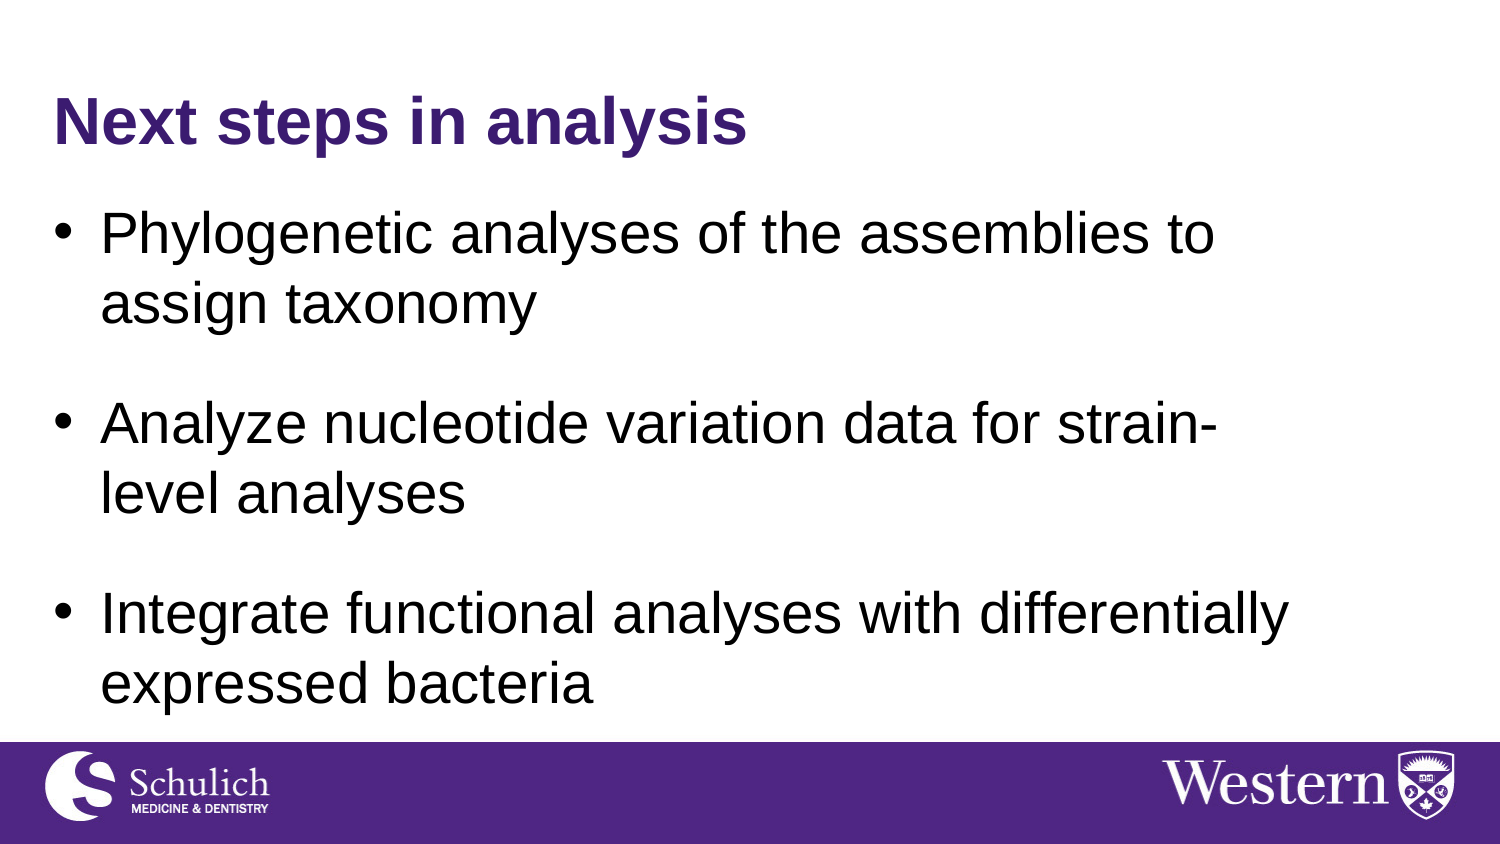

Next steps in analysis
Phylogenetic analyses of the assemblies to assign taxonomy
Analyze nucleotide variation data for strain-level analyses
Integrate functional analyses with differentially expressed bacteria